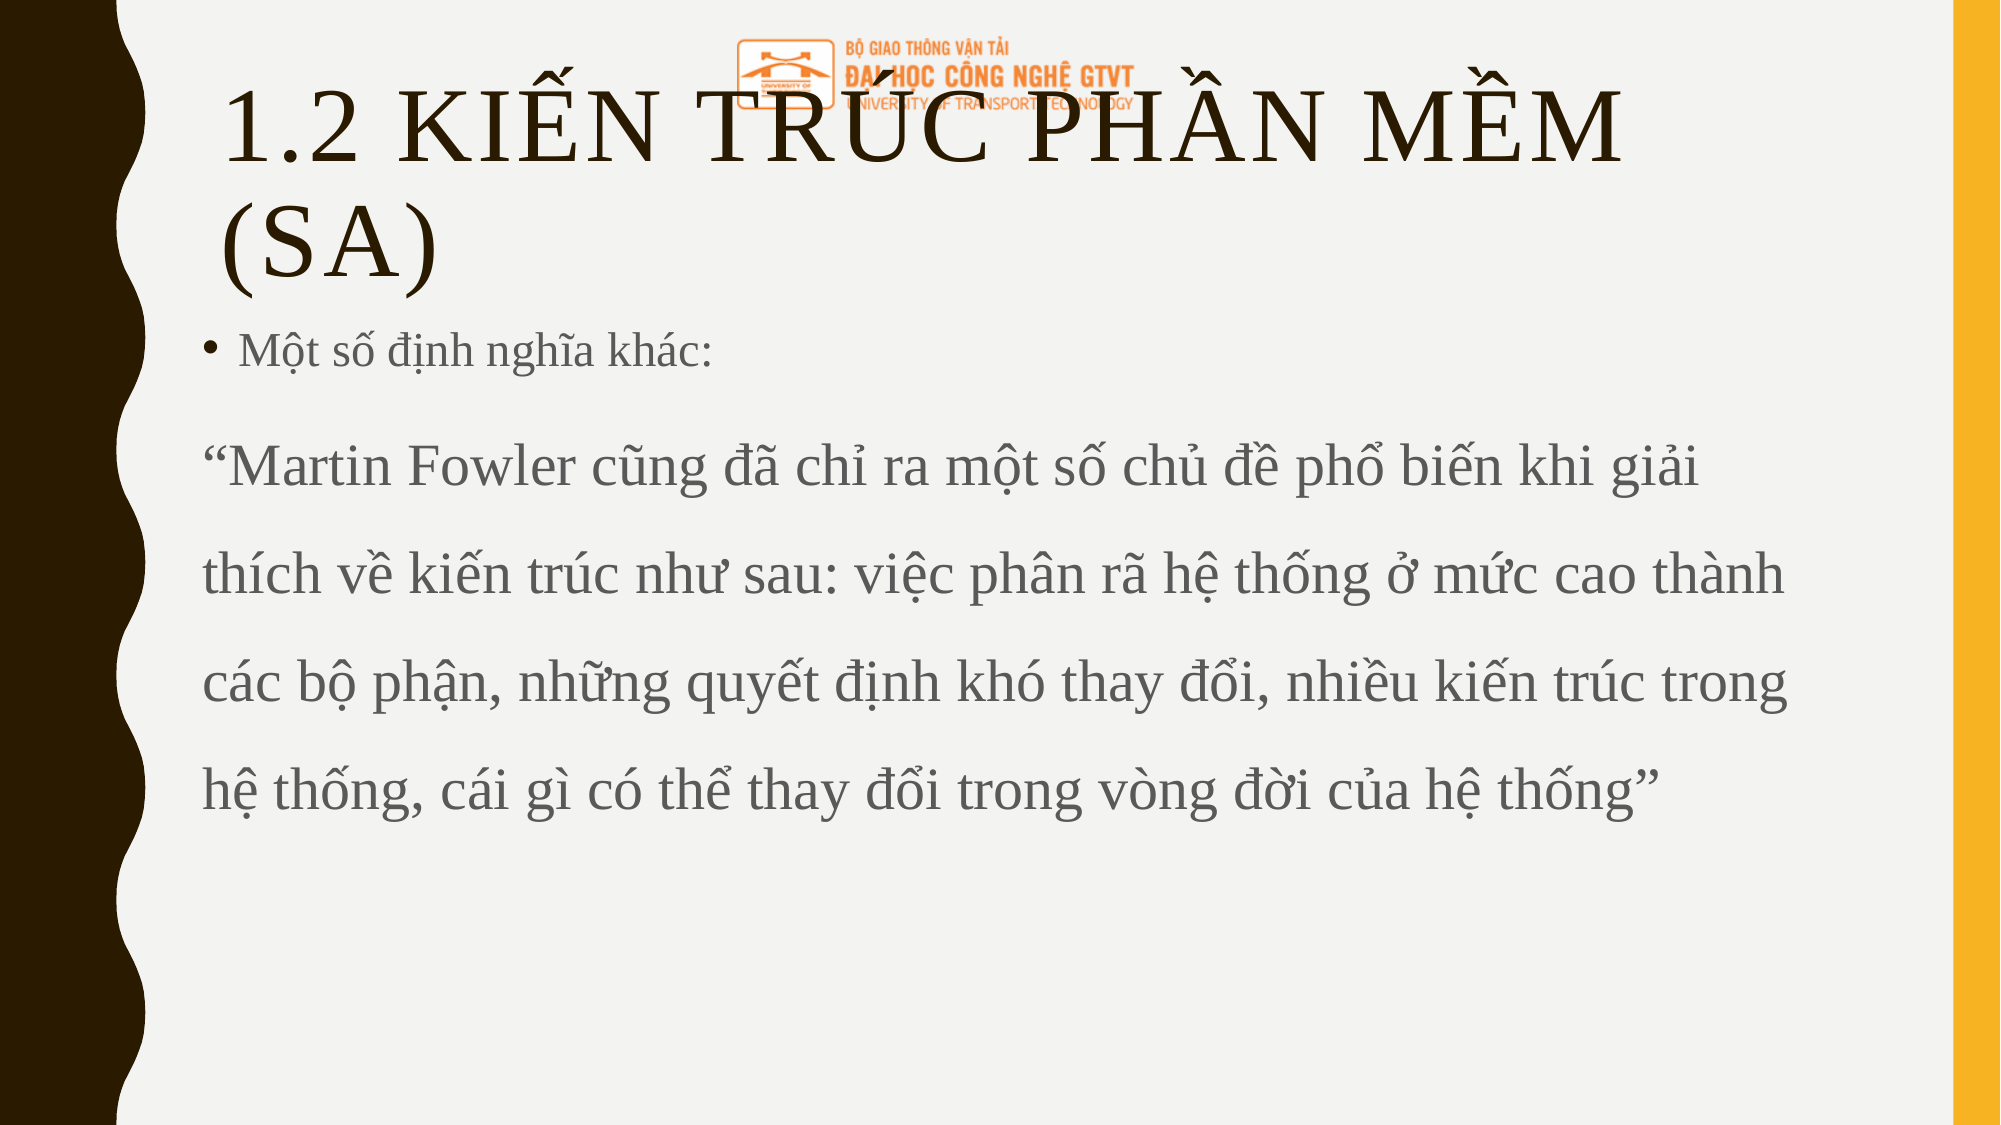

# 1.2 Kiến trúc phần mềm (SA)
Một số định nghĩa khác:
“Martin Fowler cũng đã chỉ ra một số chủ đề phổ biến khi giải thích về kiến trúc như sau: việc phân rã hệ thống ở mức cao thành các bộ phận, những quyết định khó thay đổi, nhiều kiến trúc trong hệ thống, cái gì có thể thay đổi trong vòng đời của hệ thống”